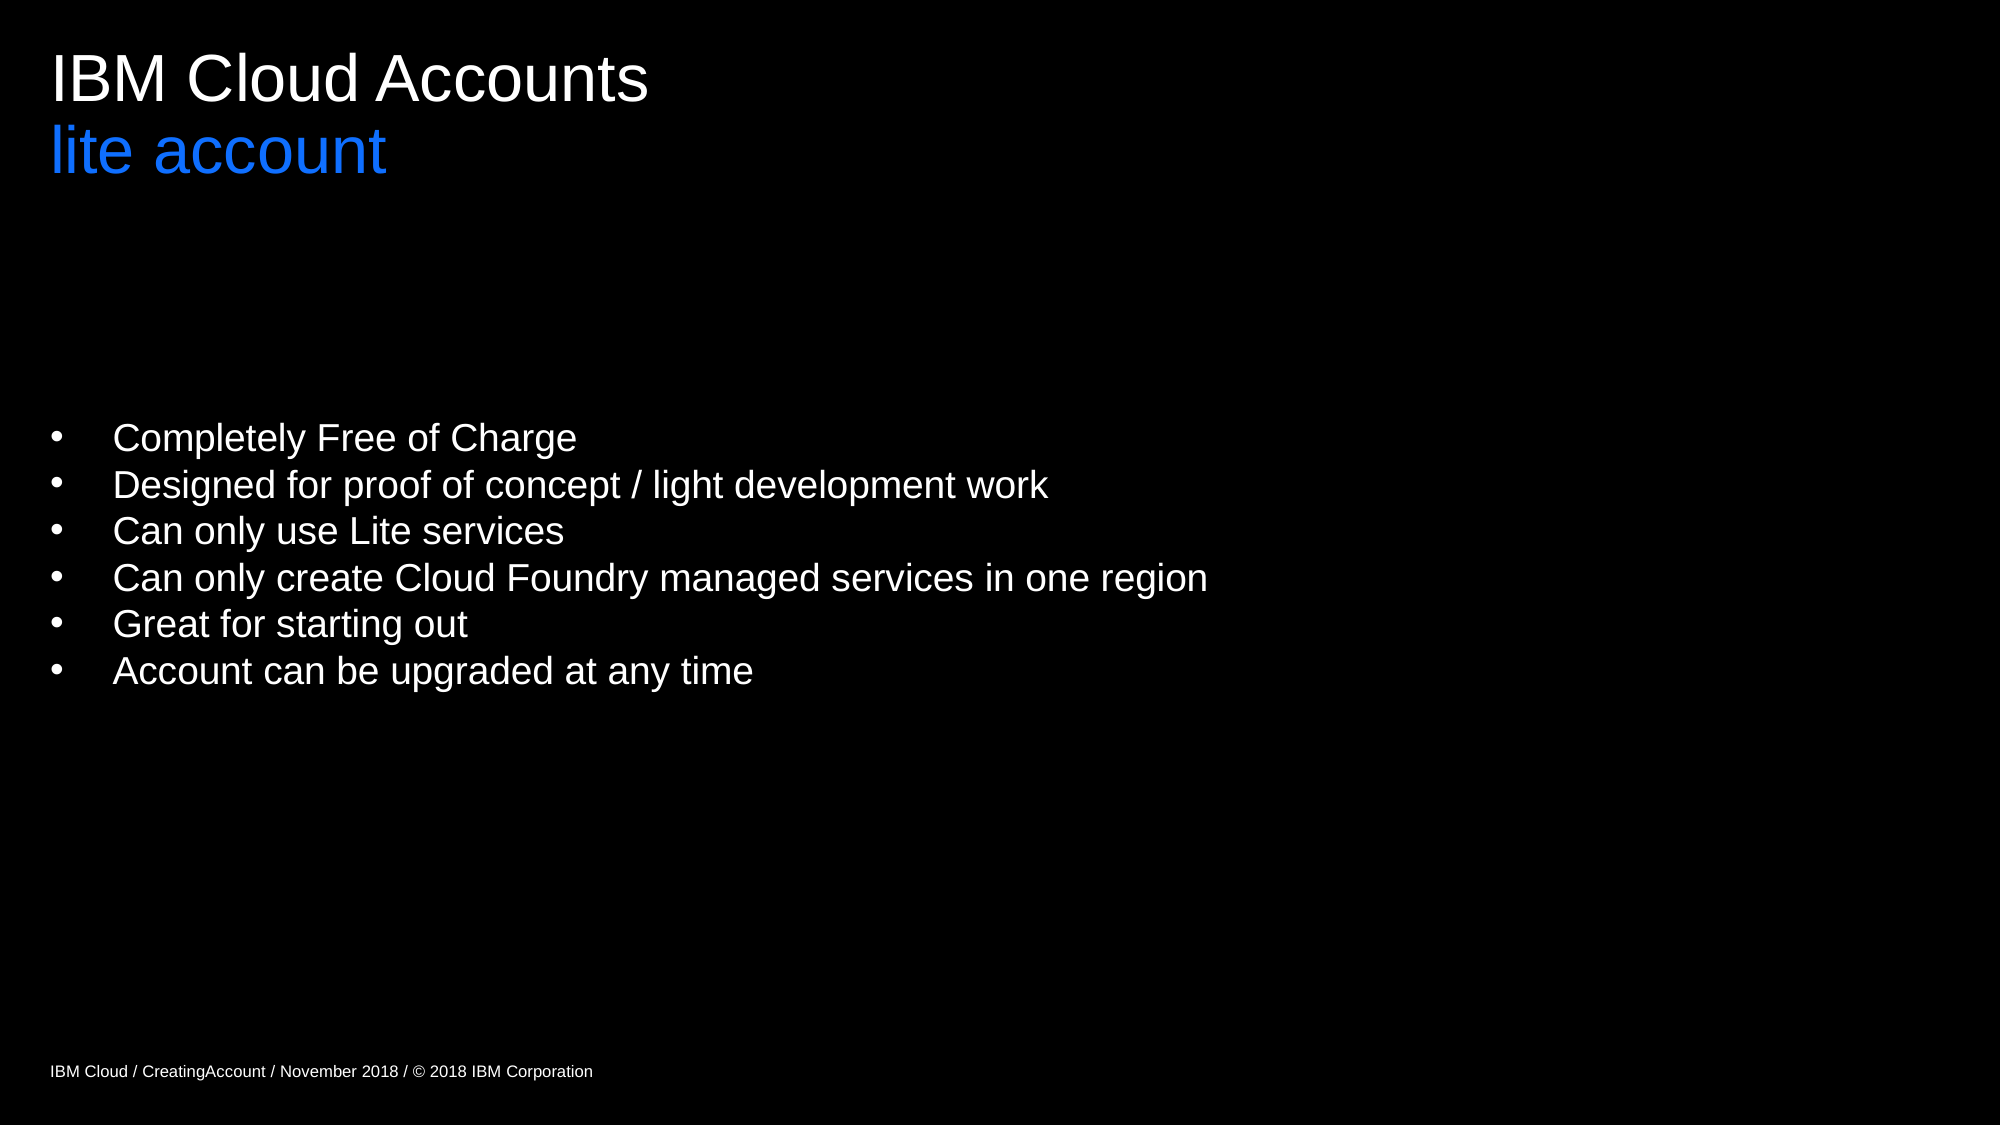

# IBM Cloud Accounts lite account
Completely Free of Charge
Designed for proof of concept / light development work
Can only use Lite services
Can only create Cloud Foundry managed services in one region
Great for starting out
Account can be upgraded at any time

IBM Cloud / CreatingAccount / November 2018 / © 2018 IBM Corporation